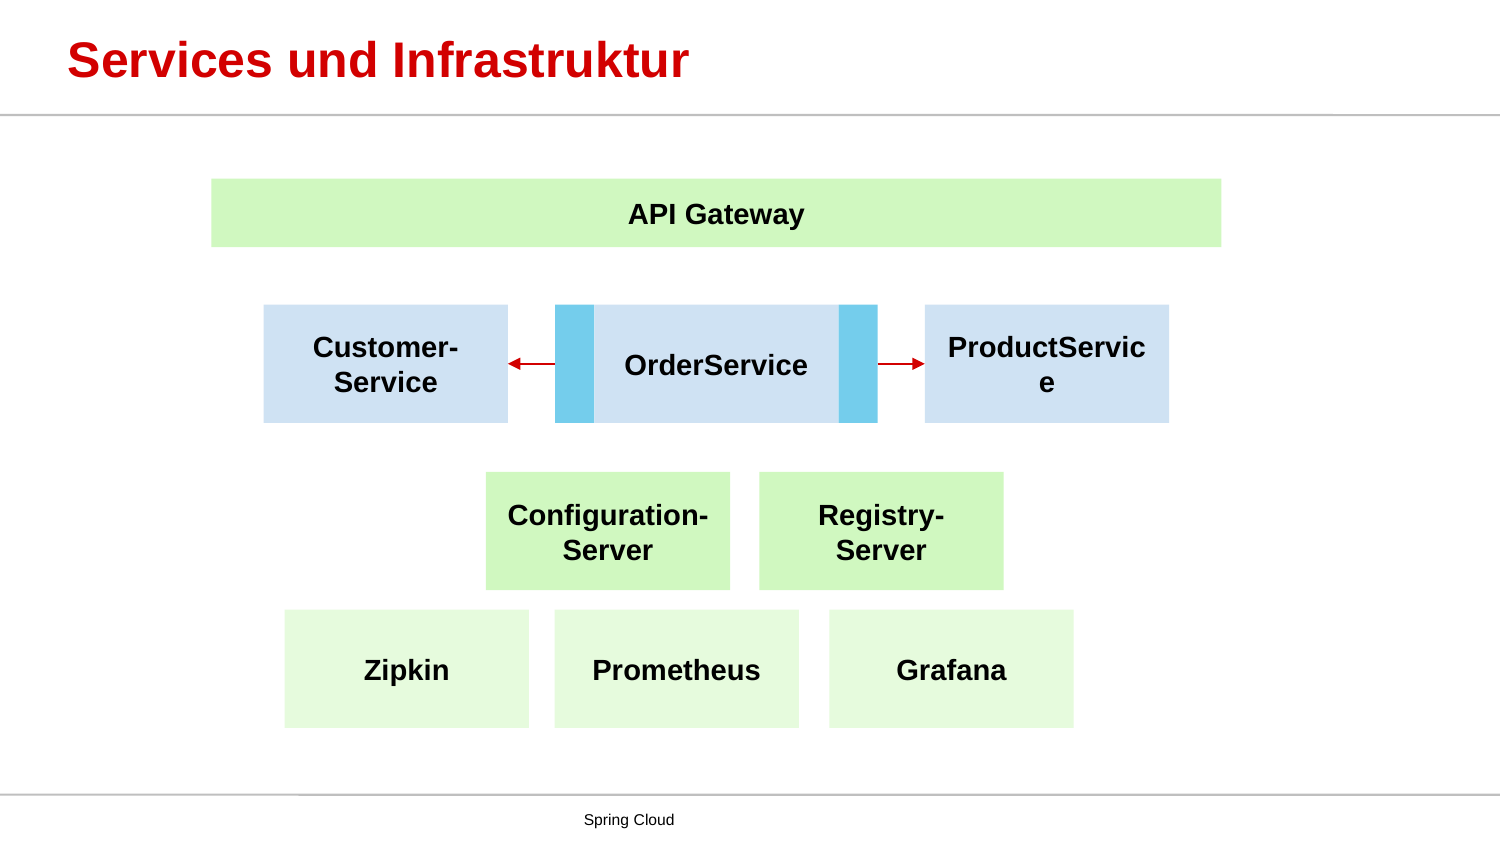

# Services und Infrastruktur
API Gateway
Customer- Service

OrderService

ProductService
Configuration-Server
Registry-Server
Zipkin
Prometheus
Grafana
Spring Cloud